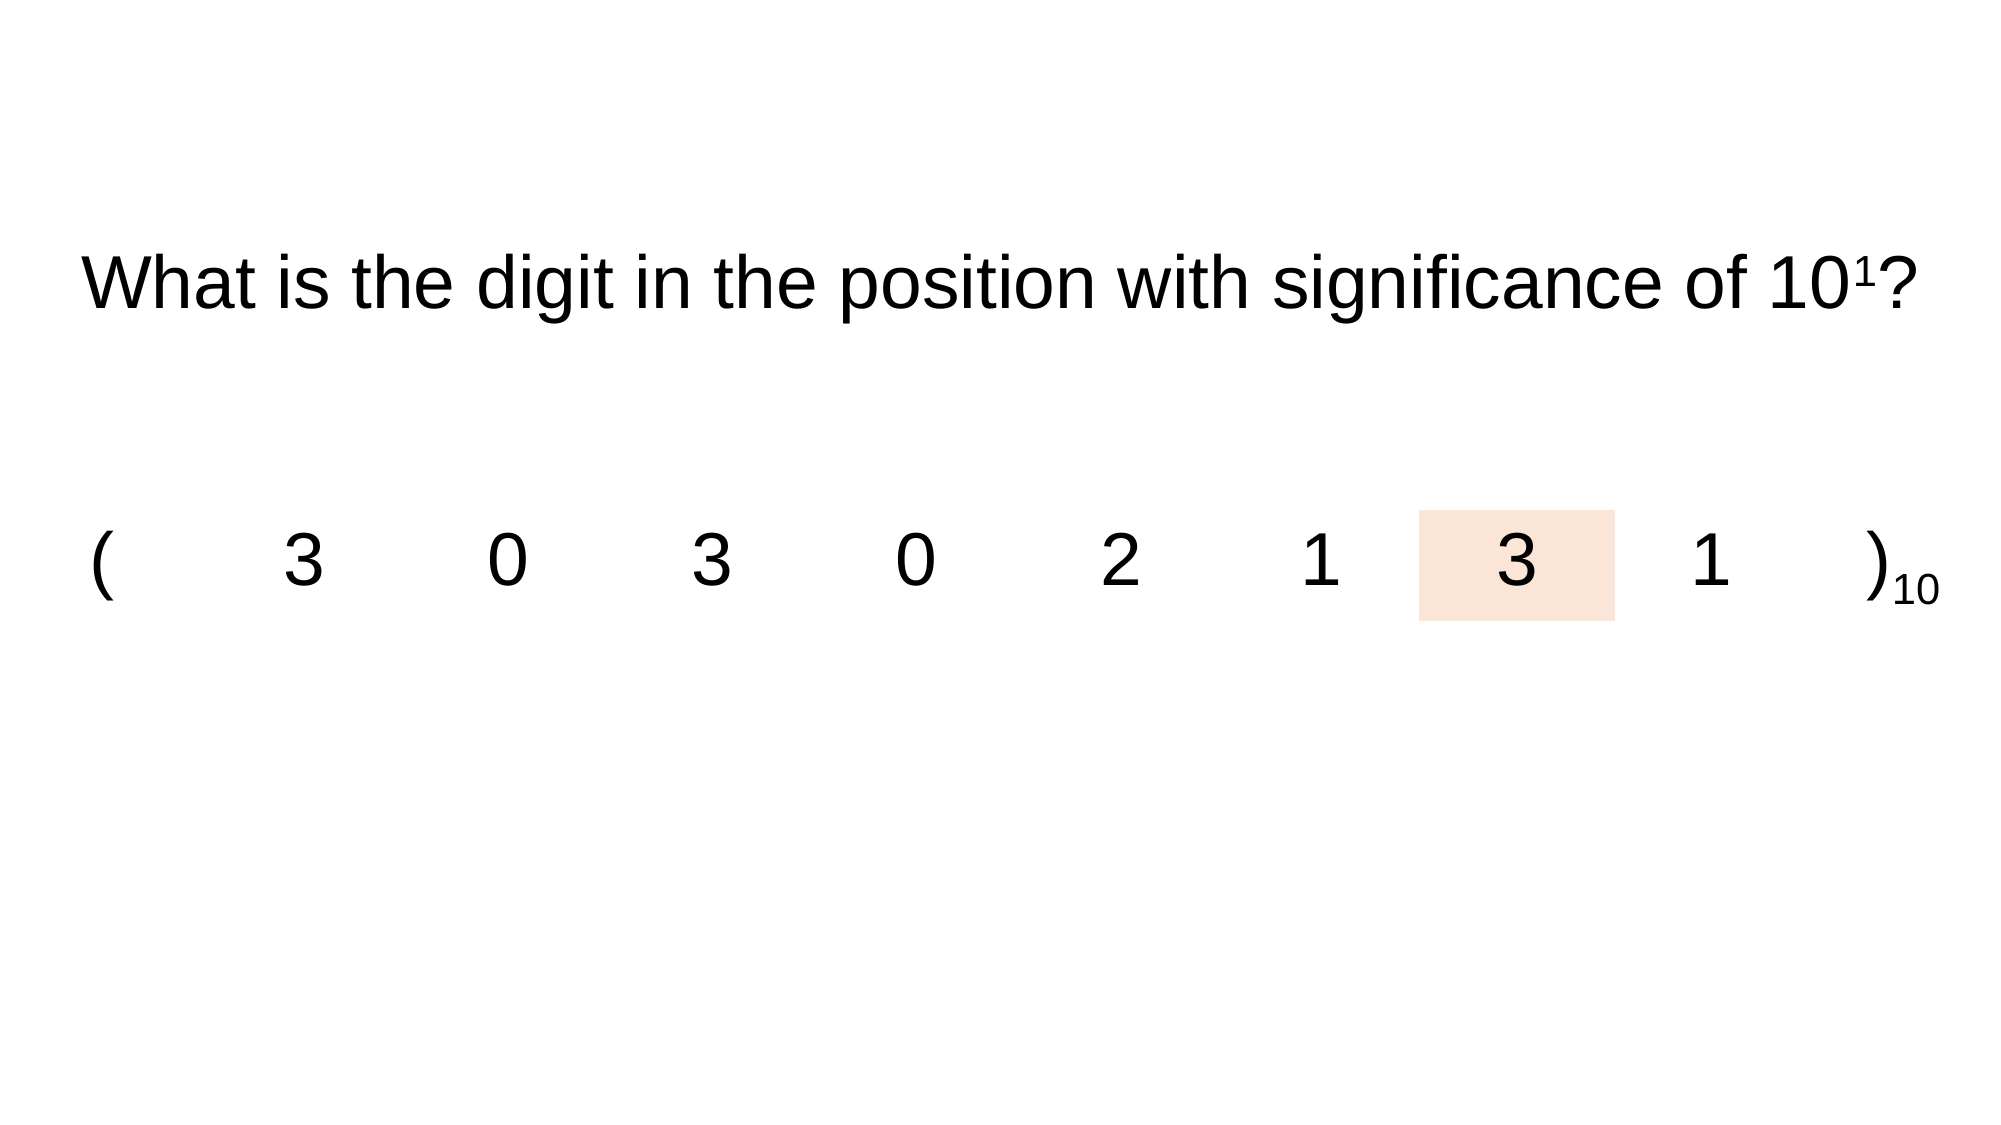

What is the digit in the position with significance of 101?
| ( | 3 | 0 | 3 | 0 | 2 | 1 | 3 | 1 | )10 |
| --- | --- | --- | --- | --- | --- | --- | --- | --- | --- |